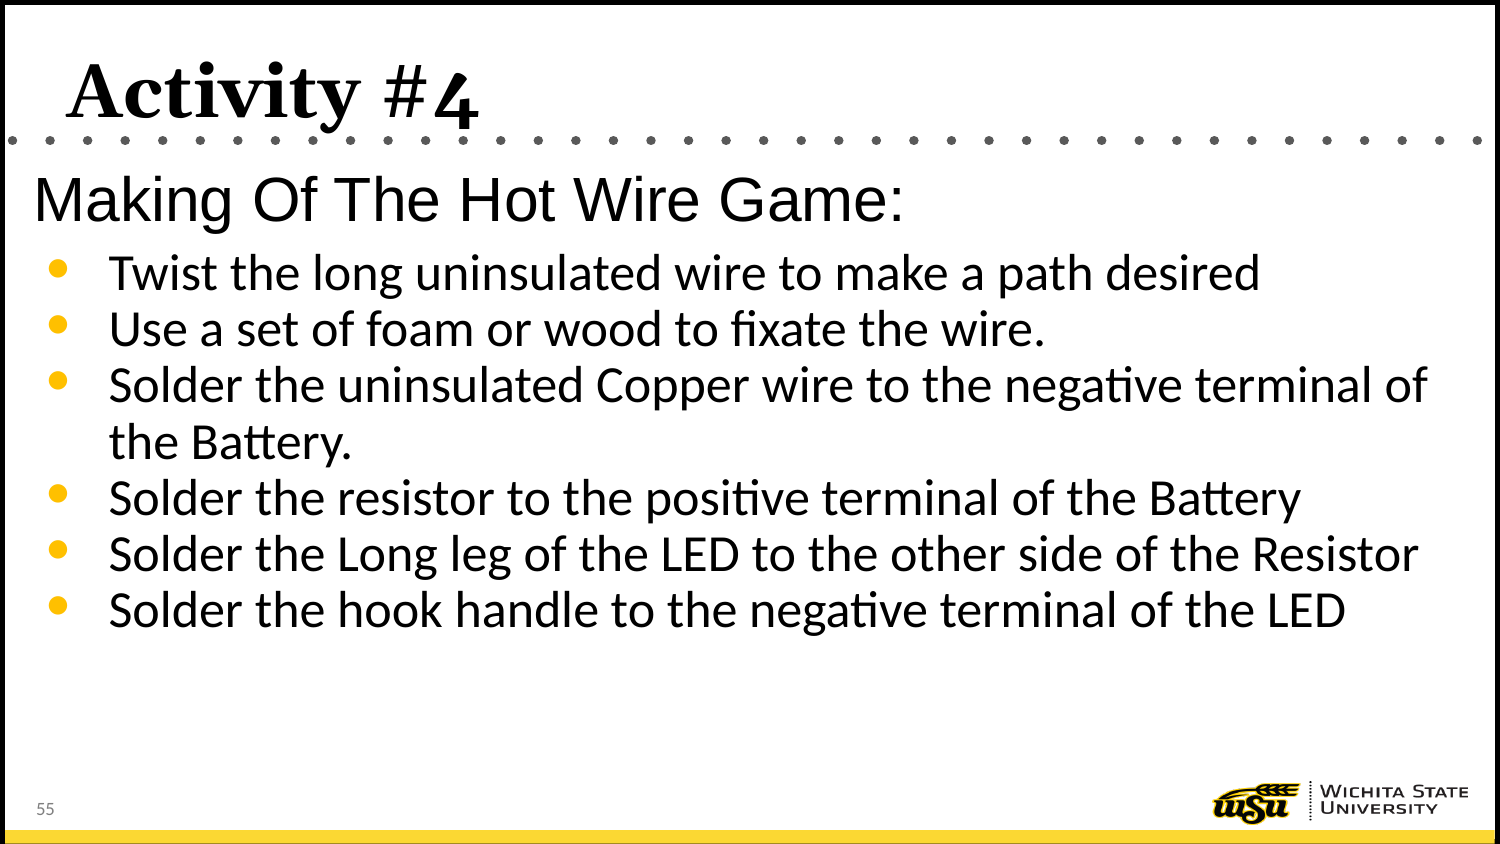

# Activity #4
Making Of The Hot Wire Game:
Twist the long uninsulated wire to make a path desired
Use a set of foam or wood to fixate the wire.
Solder the uninsulated Copper wire to the negative terminal of the Battery.
Solder the resistor to the positive terminal of the Battery
Solder the Long leg of the LED to the other side of the Resistor
Solder the hook handle to the negative terminal of the LED